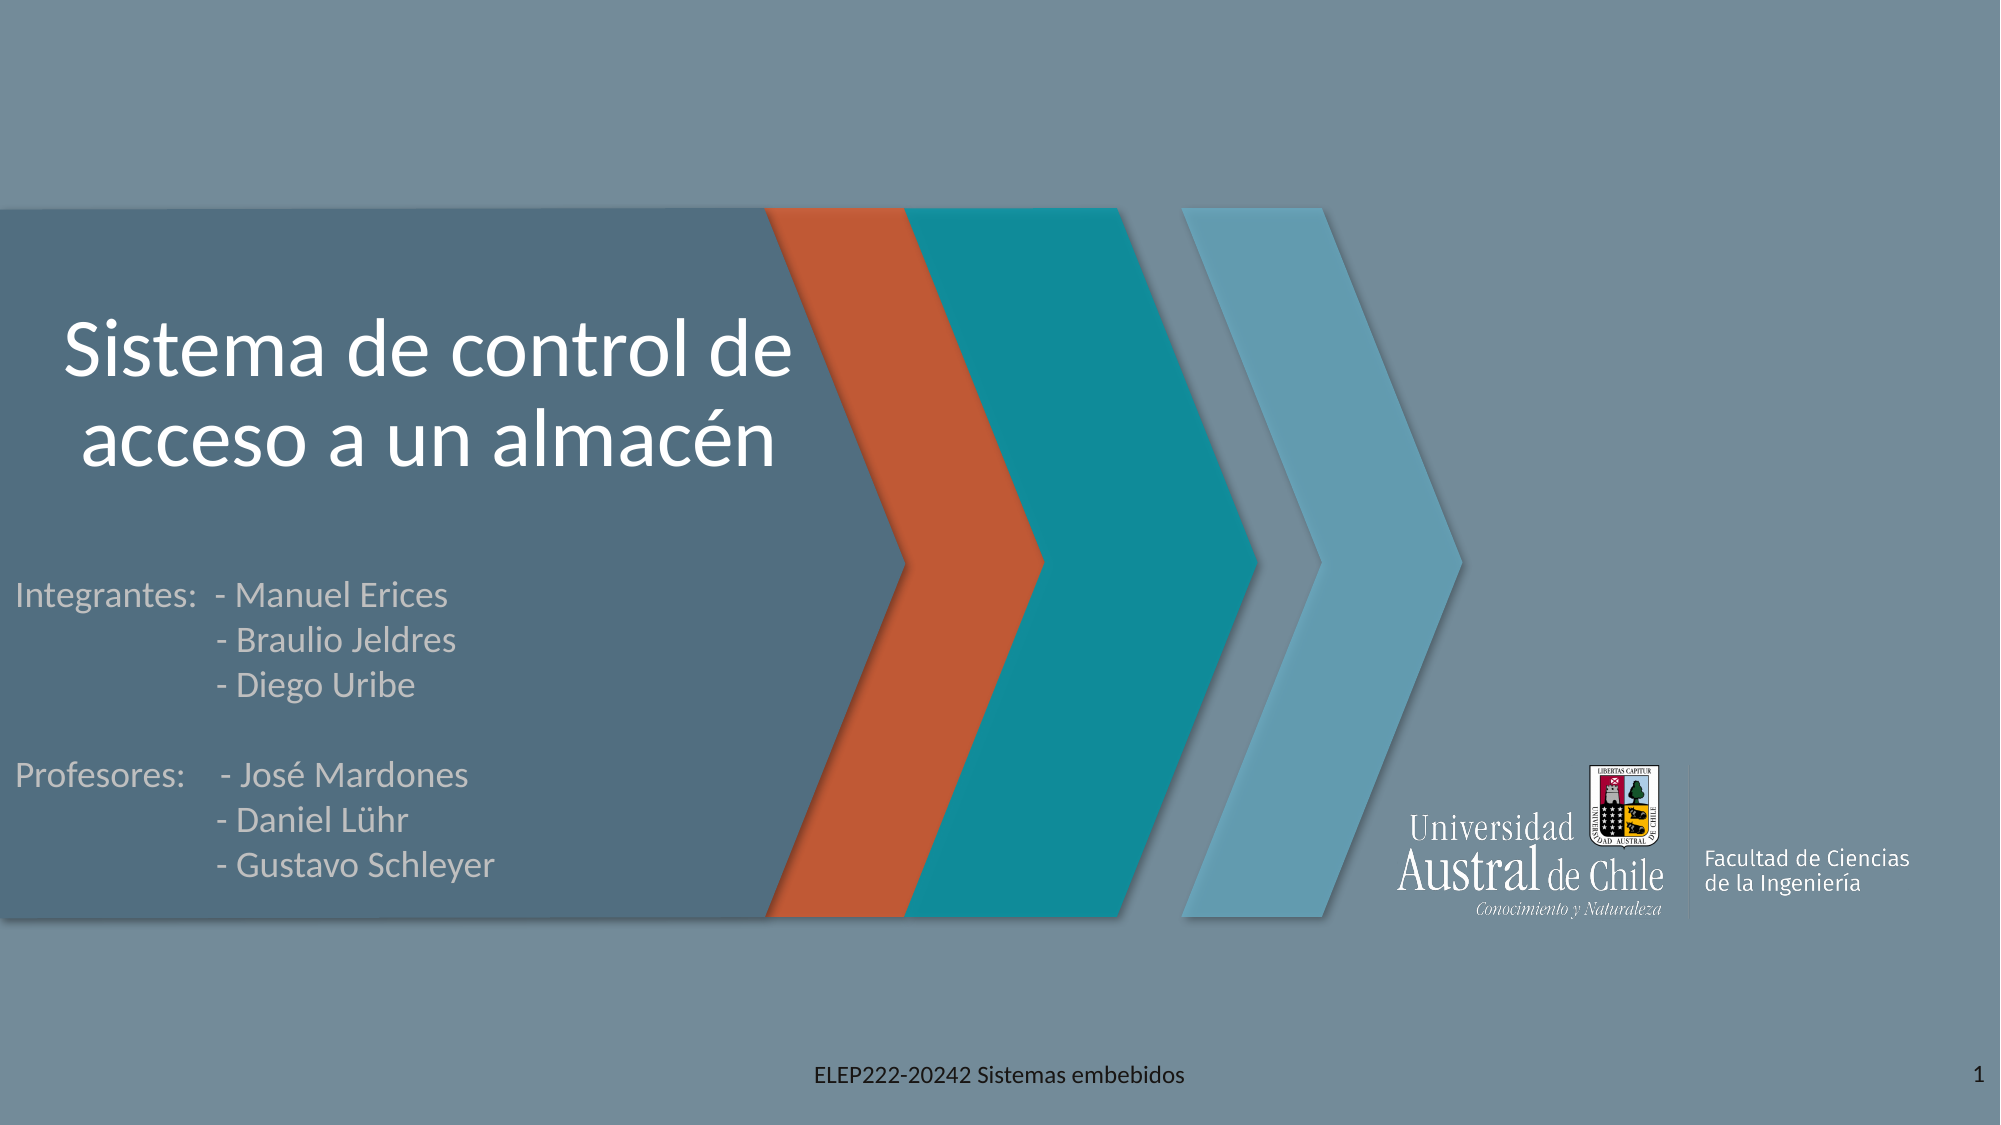

# Sistema de control de acceso a un almacén
Integrantes:  - Manuel Erices
	      - Braulio Jeldres
	      - Diego Uribe

Profesores:    - José Mardones
	      - Daniel Lühr
	      - Gustavo Schleyer

1
ELEP222-20242 Sistemas embebidos